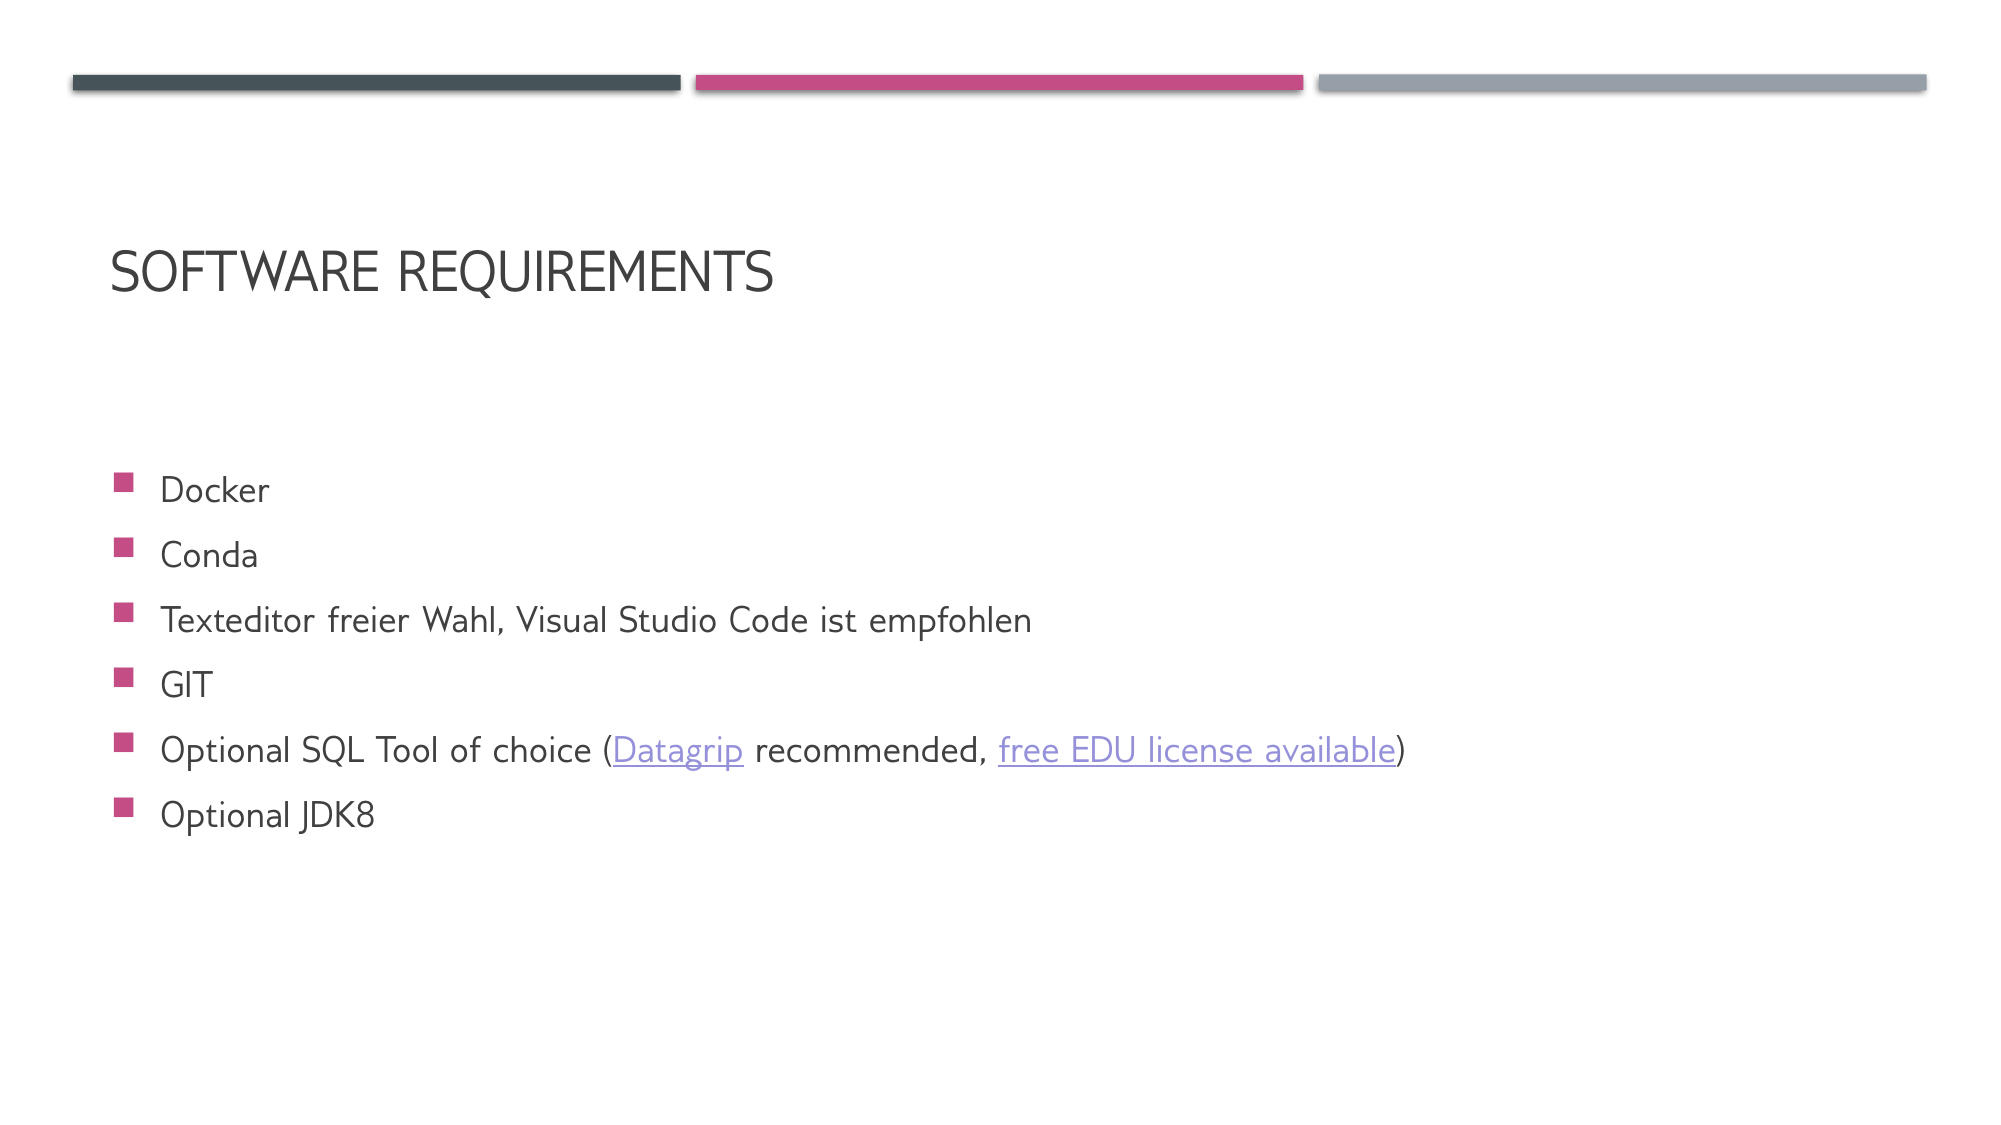

# Software Requirements
Docker
Conda
Texteditor freier Wahl, Visual Studio Code ist empfohlen
GIT
Optional SQL Tool of choice (Datagrip recommended, free EDU license available)
Optional JDK8